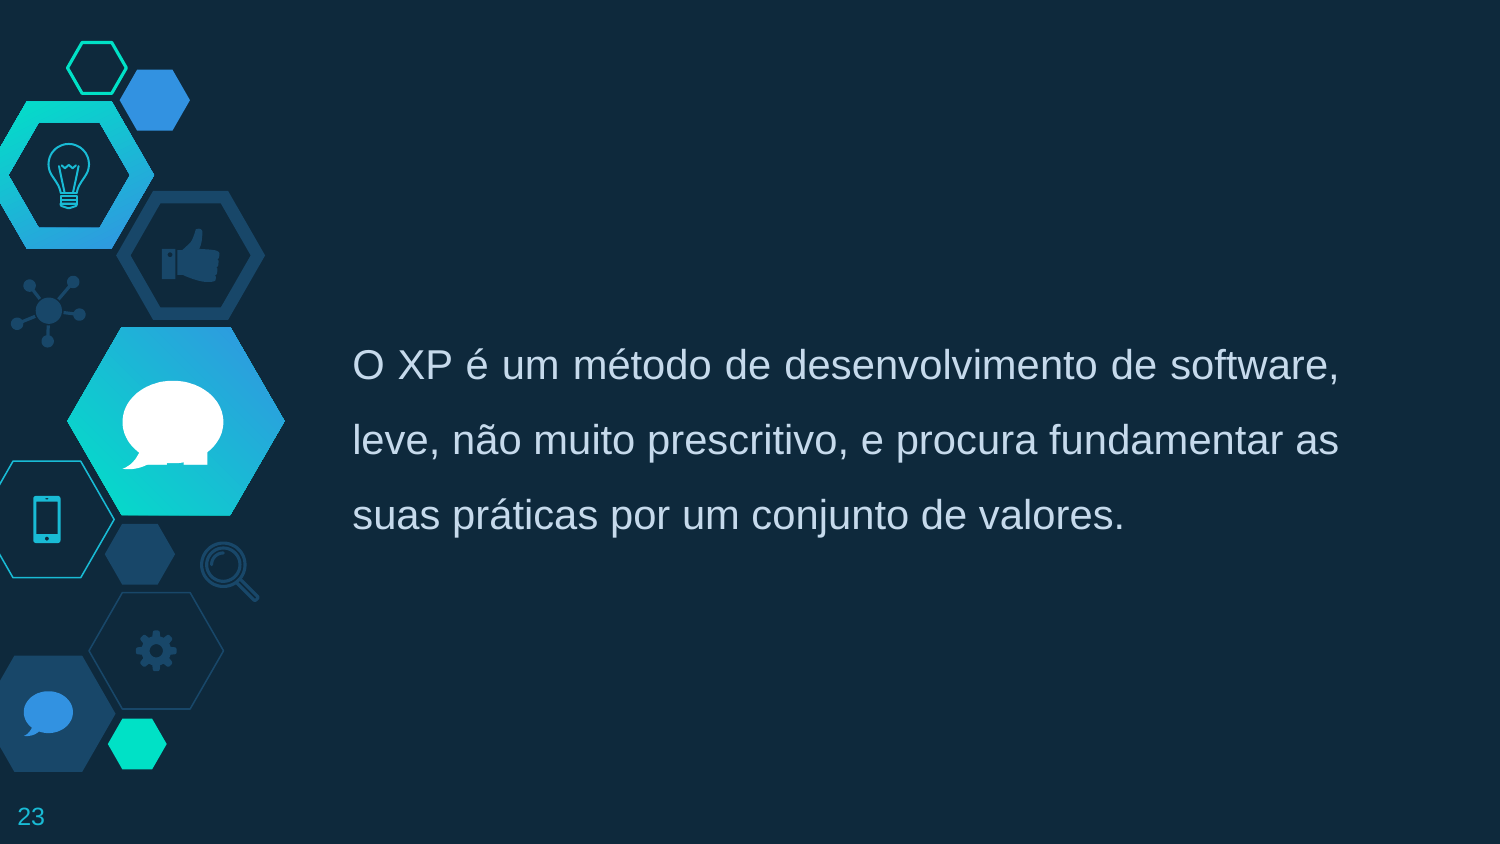

O XP é um método de desenvolvimento de software, leve, não muito prescritivo, e procura fundamentar as suas práticas por um conjunto de valores.

23